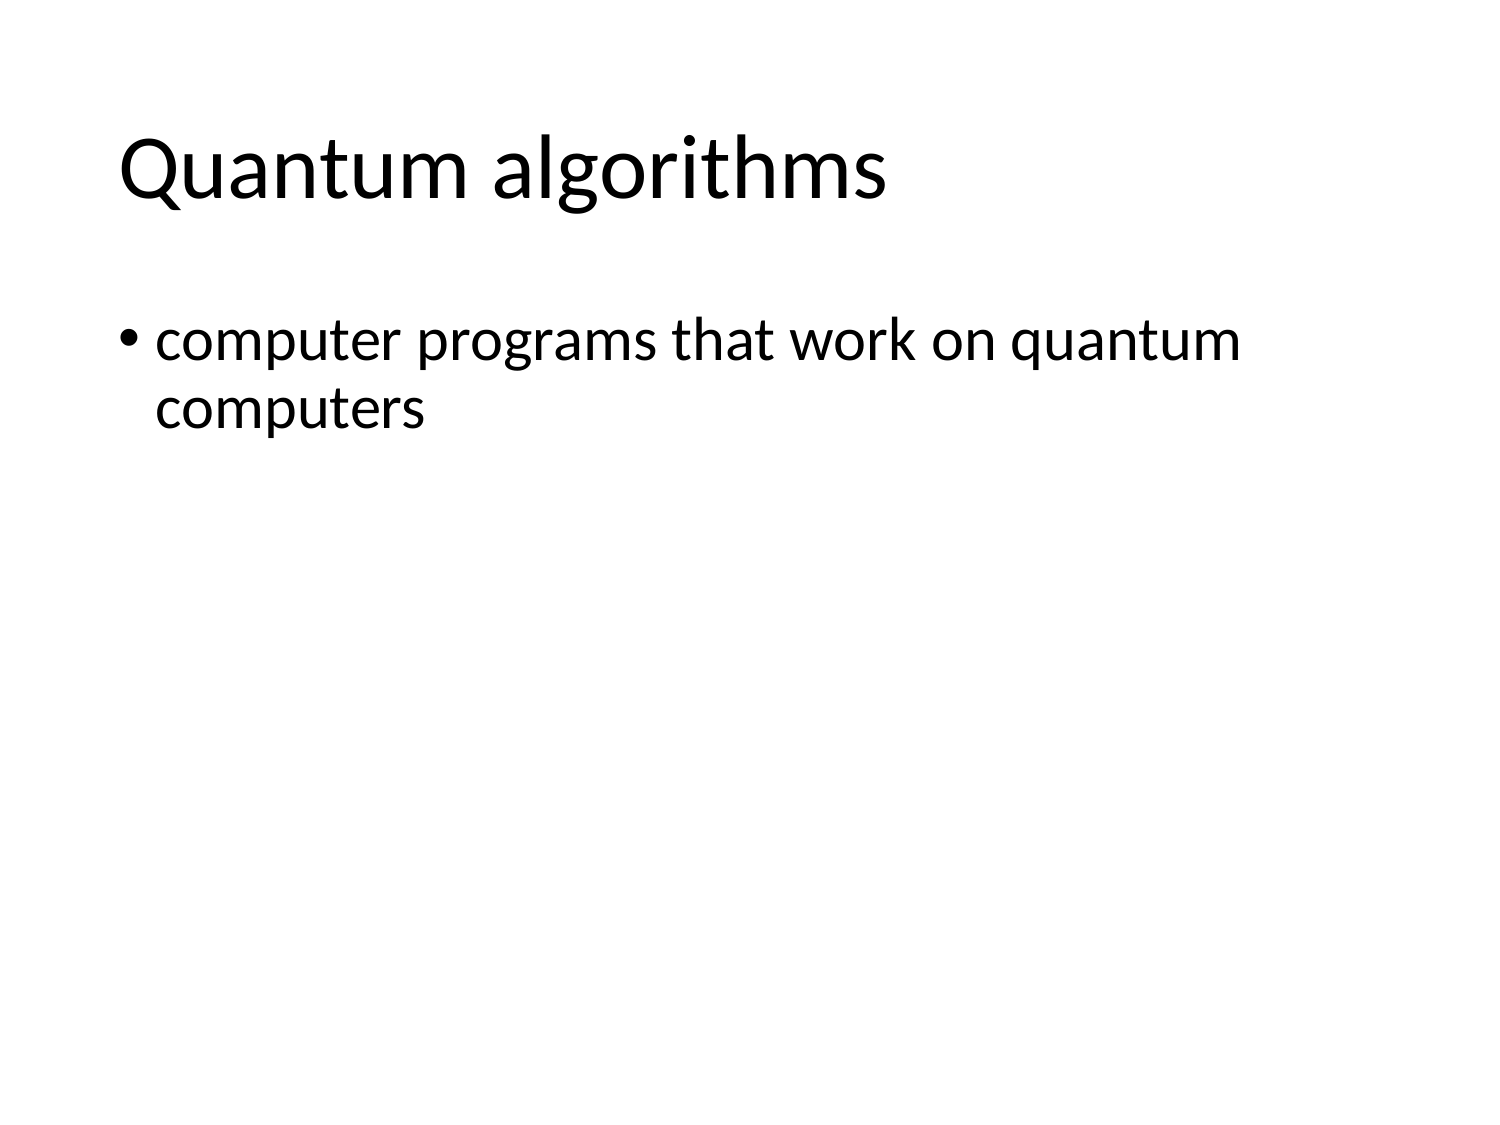

# Quantum algorithms
computer programs that work on quantum computers